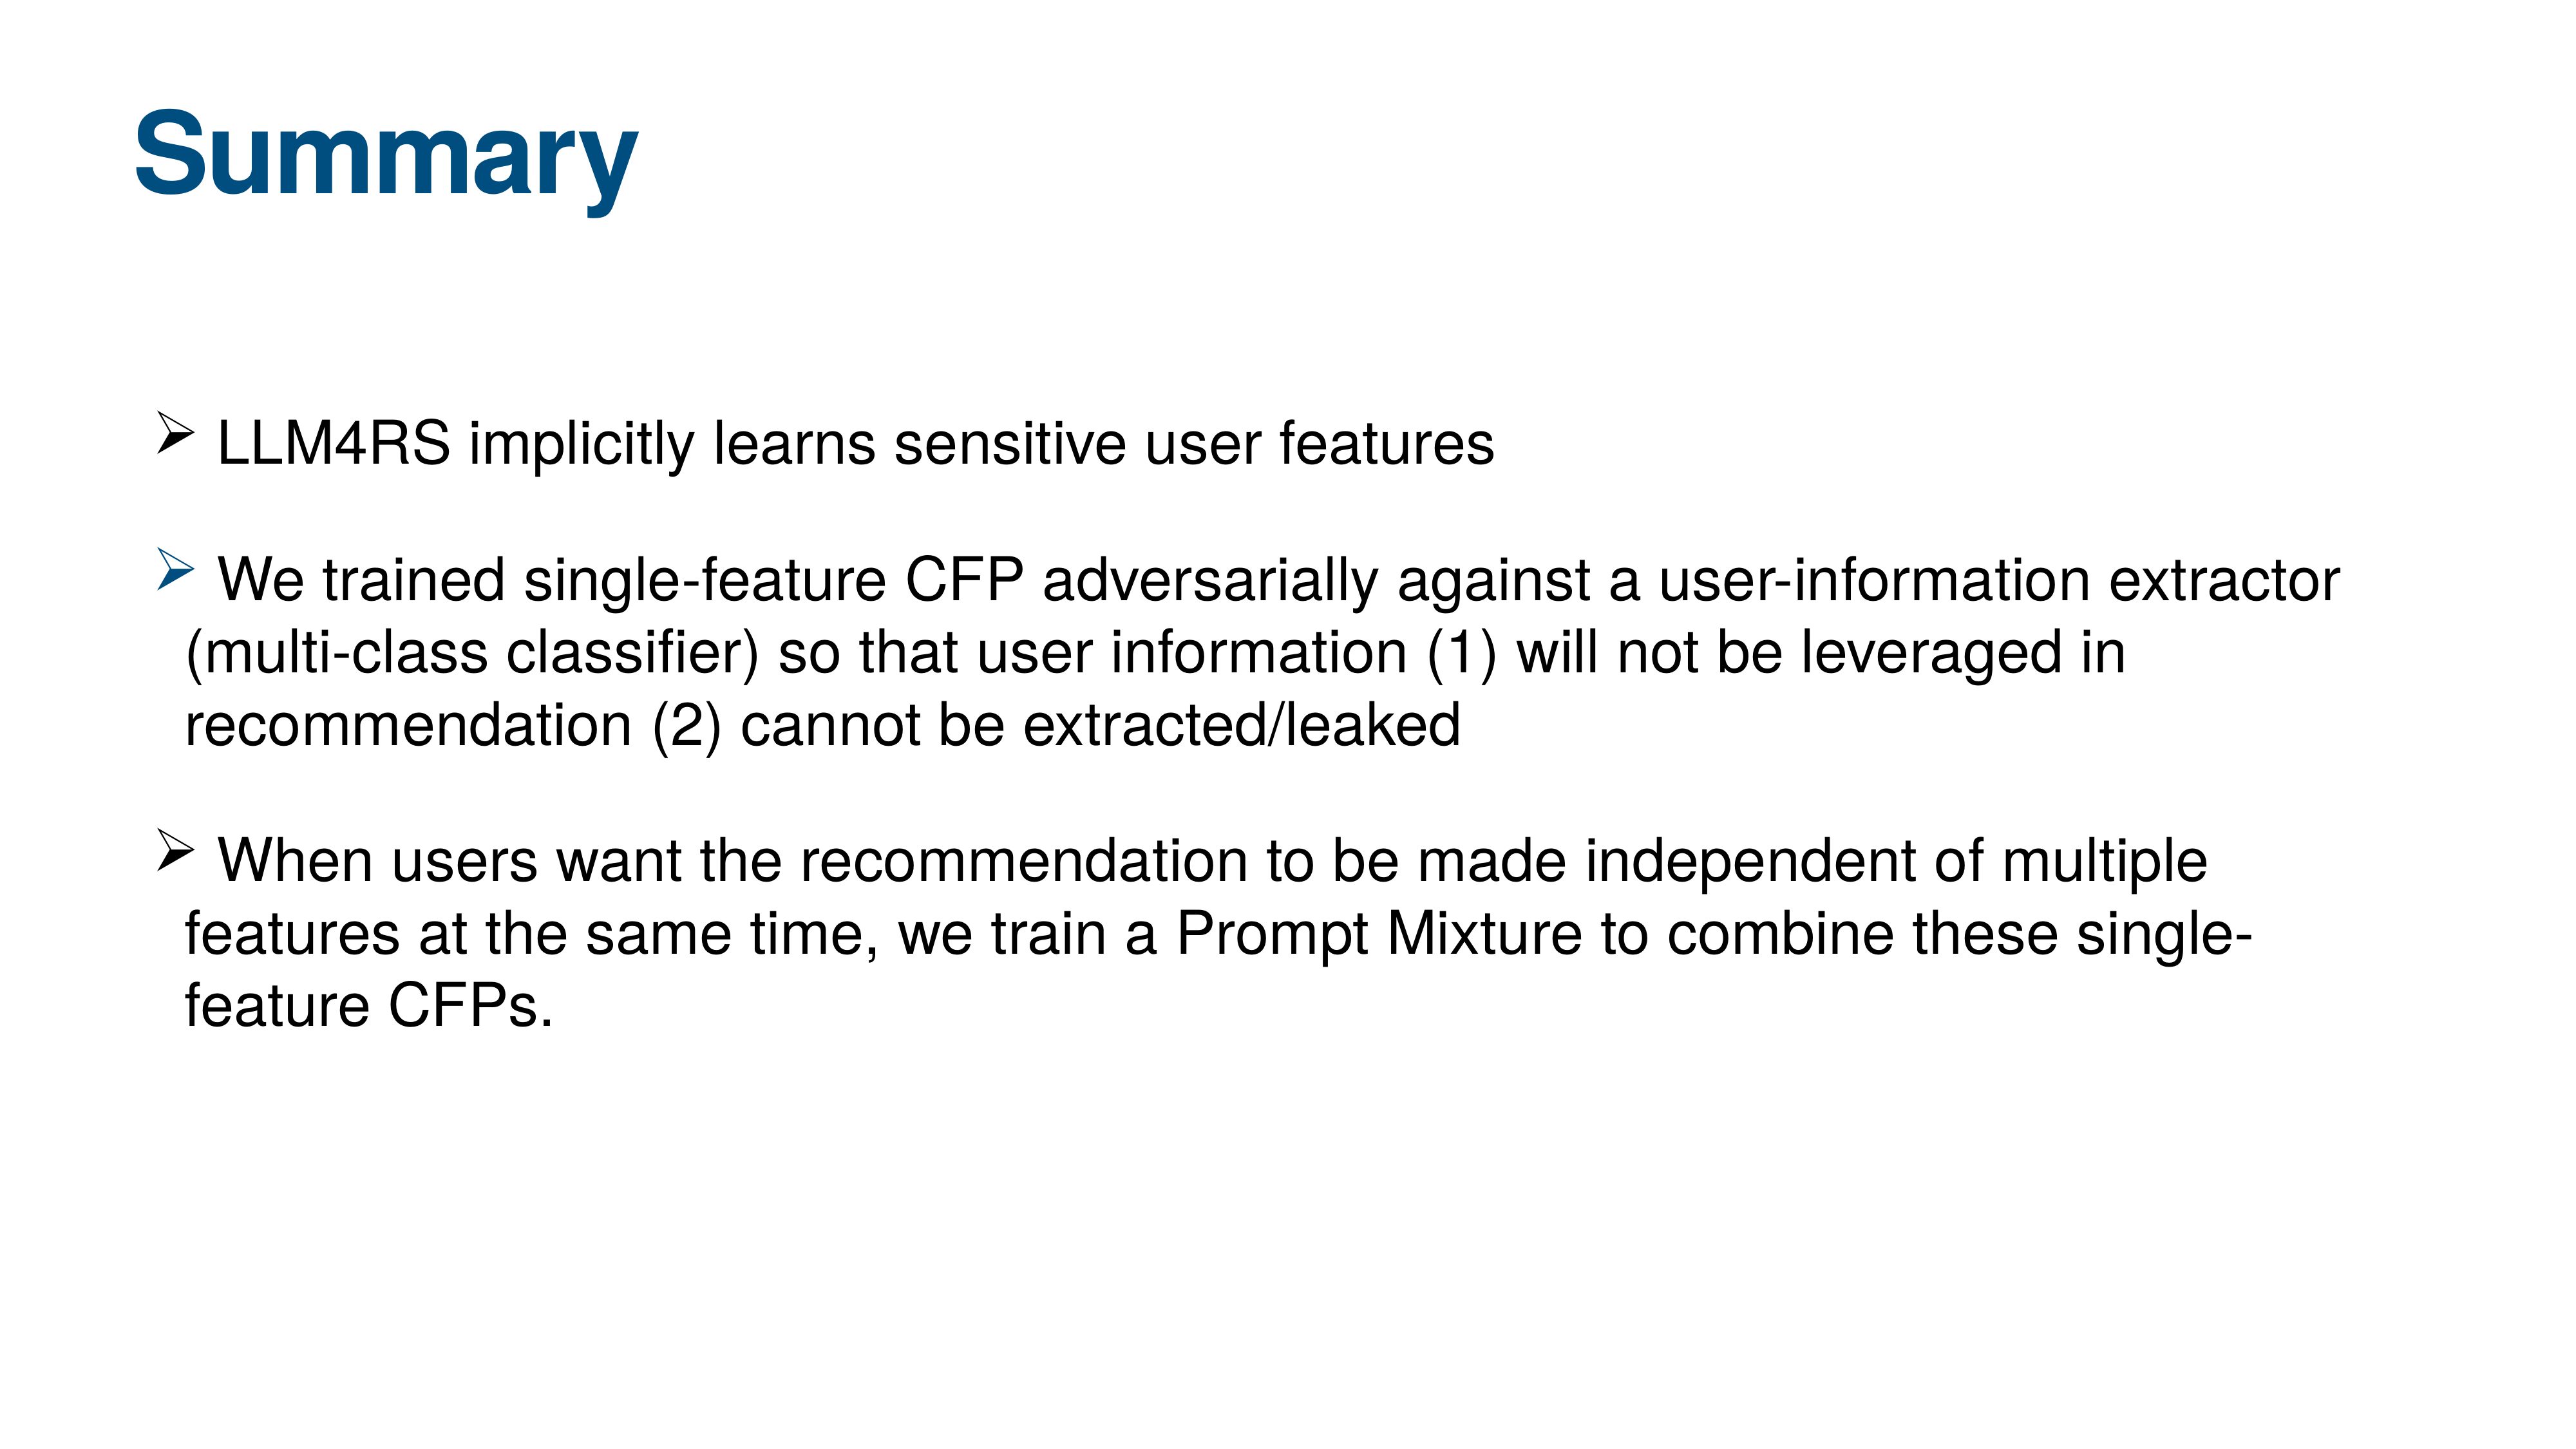

Summary
 LLM4RS implicitly learns sensitive user features

 We trained single-feature CFP adversarially against a user-information extractor (multi-class classifier) so that user information (1) will not be leveraged in recommendation (2) cannot be extracted/leaked

 When users want the recommendation to be made independent of multiple features at the same time, we train a Prompt Mixture to combine these single-feature CFPs.
63